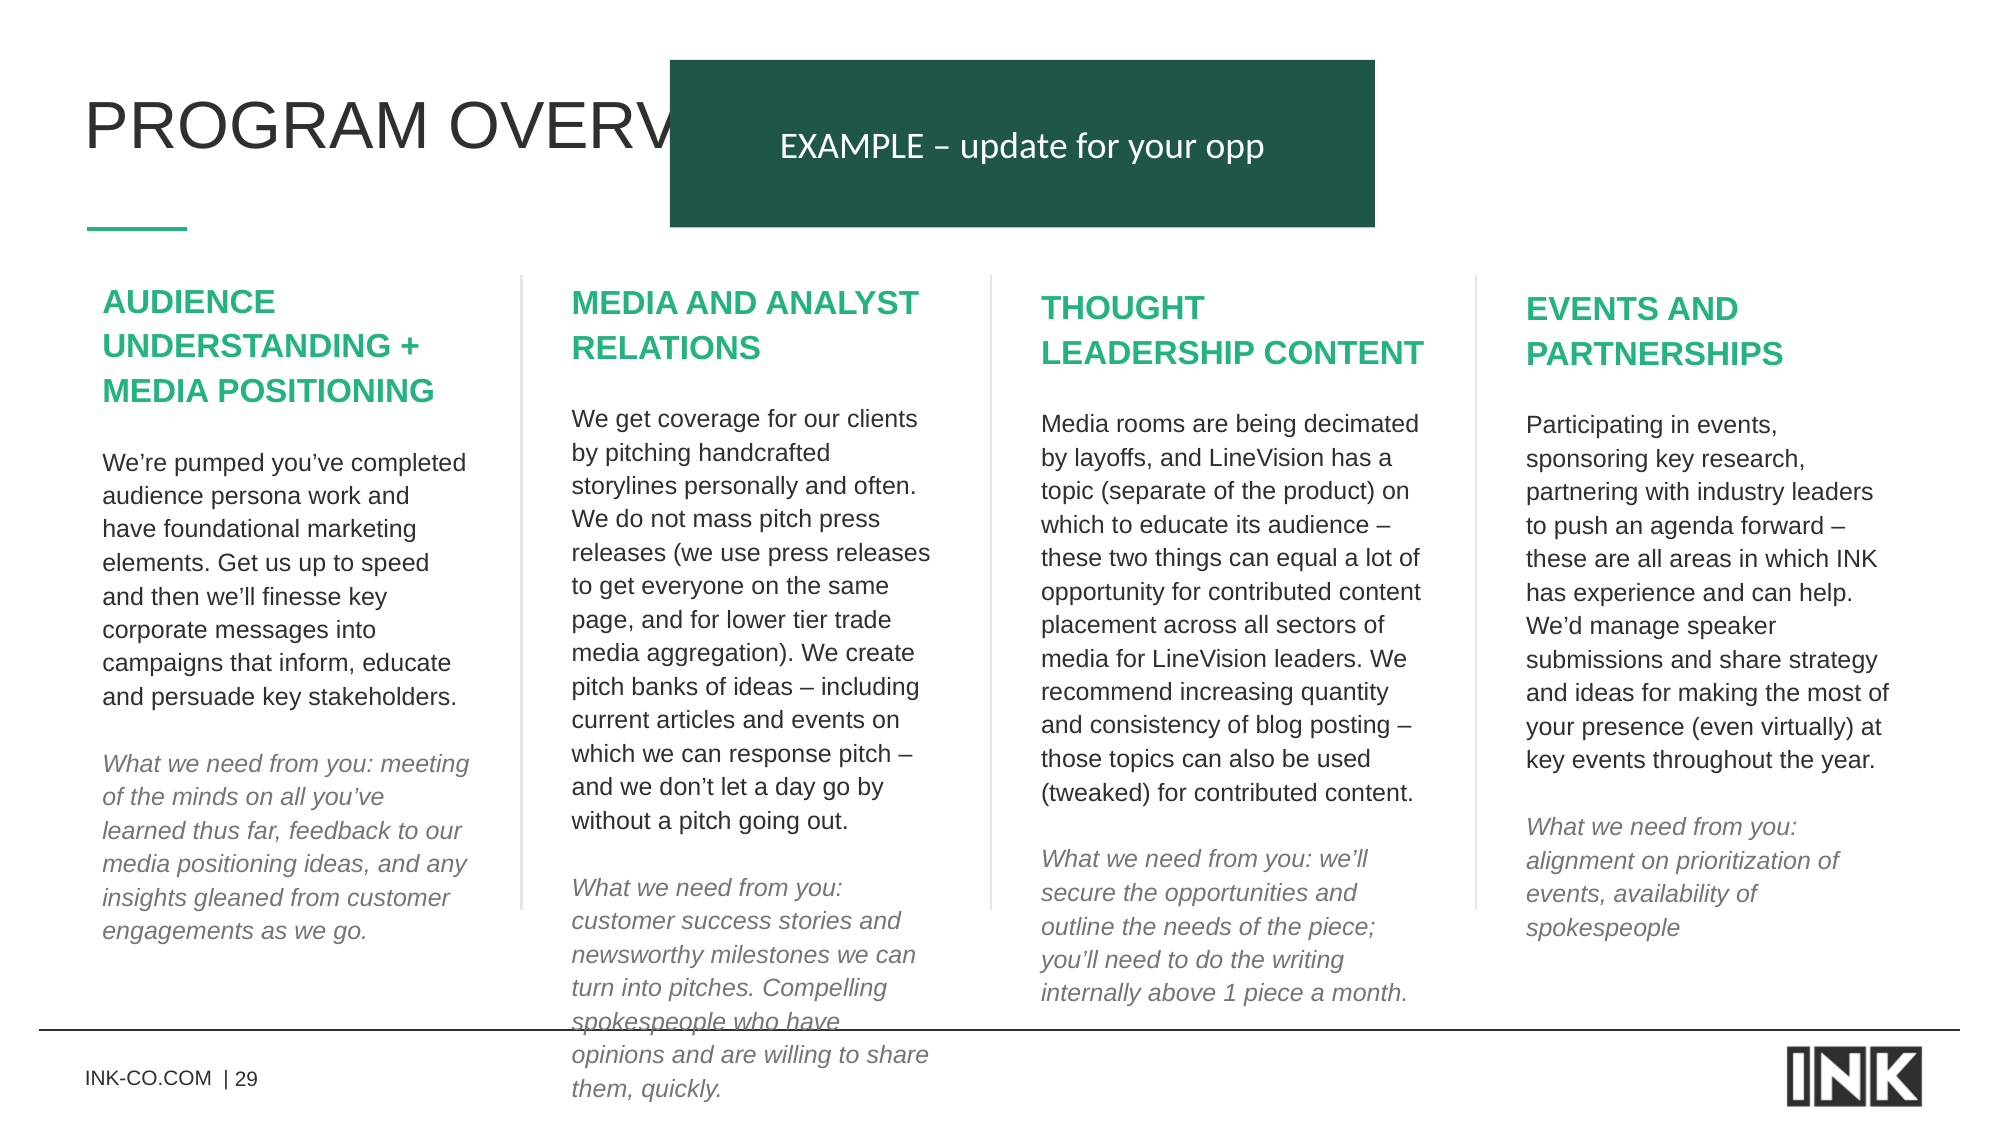

# program overview
EXAMPLE – update for your opp
AUDIENCE UNDERSTANDING + MEDIA POSITIONING
We’re pumped you’ve completed audience persona work and have foundational marketing elements. Get us up to speed and then we’ll finesse key corporate messages into campaigns that inform, educate and persuade key stakeholders.
What we need from you: meeting of the minds on all you’ve learned thus far, feedback to our media positioning ideas, and any insights gleaned from customer engagements as we go.
MEDIA AND ANALYST
RELATIONS
We get coverage for our clients by pitching handcrafted storylines personally and often. We do not mass pitch press releases (we use press releases to get everyone on the same page, and for lower tier trade media aggregation). We create pitch banks of ideas – including current articles and events on which we can response pitch – and we don’t let a day go by without a pitch going out.
What we need from you: customer success stories and newsworthy milestones we can turn into pitches. Compelling spokespeople who have opinions and are willing to share them, quickly.
THOUGHT LEADERSHIP CONTENT
Media rooms are being decimated by layoffs, and LineVision has a topic (separate of the product) on which to educate its audience – these two things can equal a lot of opportunity for contributed content placement across all sectors of media for LineVision leaders. We recommend increasing quantity and consistency of blog posting – those topics can also be used (tweaked) for contributed content.
What we need from you: we’ll secure the opportunities and outline the needs of the piece; you’ll need to do the writing internally above 1 piece a month.
EVENTS AND PARTNERSHIPS
Participating in events, sponsoring key research, partnering with industry leaders to push an agenda forward – these are all areas in which INK has experience and can help. We’d manage speaker submissions and share strategy and ideas for making the most of your presence (even virtually) at key events throughout the year.
What we need from you: alignment on prioritization of events, availability of spokespeople
INK-CO.COM  |
29